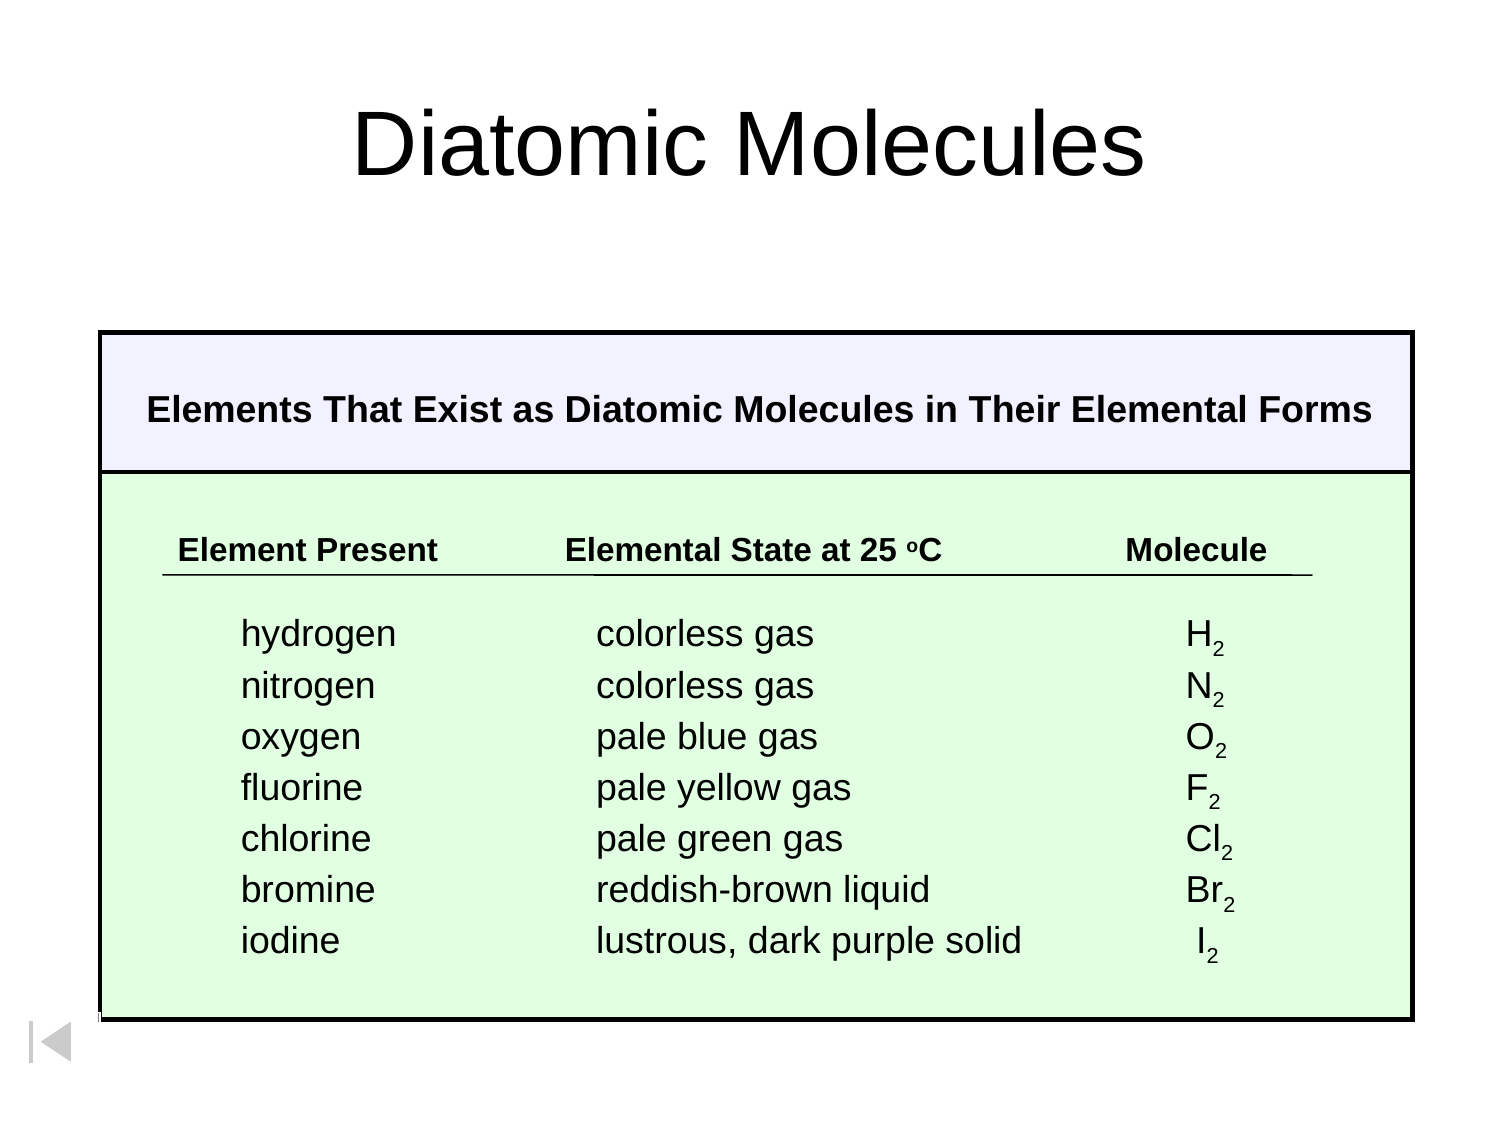

# Diatomic Molecules

   Elements That Exist as Diatomic Molecules in Their Elemental Forms

      Element Present	Elemental State at 25 oC	            Molecule

            hydrogen		   colorless gas			  H2
            nitrogen		   colorless gas			  N2
            oxygen		   pale blue gas			  O2
            fluorine		   pale yellow gas			  F2
            chlorine		   pale green gas			  Cl2
            bromine		   reddish-brown liquid		  Br2
            iodine		   lustrous, dark purple solid	   I2